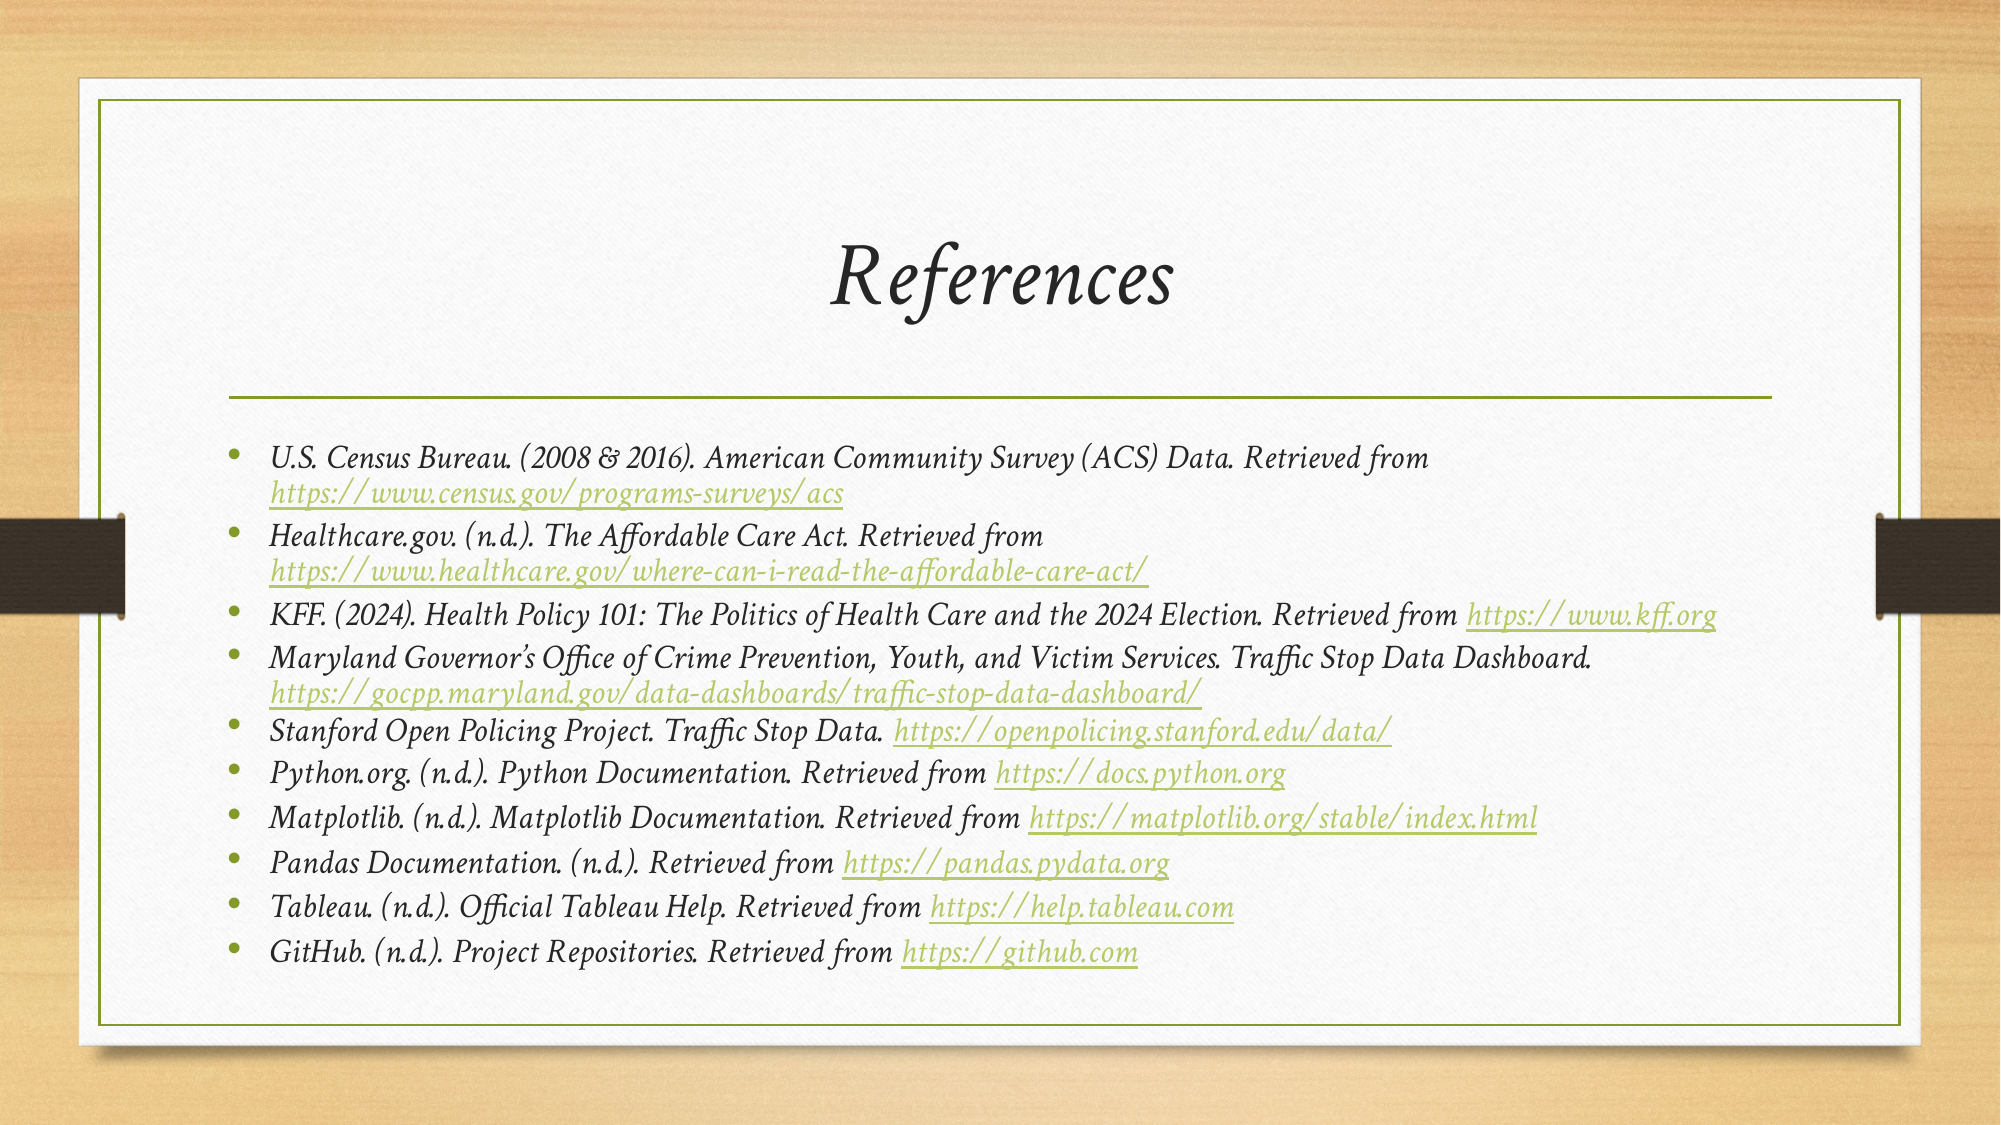

# References
U.S. Census Bureau. (2008 & 2016). American Community Survey (ACS) Data. Retrieved from https://www.census.gov/programs-surveys/acs
Healthcare.gov. (n.d.). The Affordable Care Act. Retrieved from https://www.healthcare.gov/where-can-i-read-the-affordable-care-act/
KFF. (2024). Health Policy 101: The Politics of Health Care and the 2024 Election. Retrieved from https://www.kff.org
Maryland Governor’s Office of Crime Prevention, Youth, and Victim Services. Traffic Stop Data Dashboard. https://gocpp.maryland.gov/data-dashboards/traffic-stop-data-dashboard/
Stanford Open Policing Project. Traffic Stop Data. https://openpolicing.stanford.edu/data/
Python.org. (n.d.). Python Documentation. Retrieved from https://docs.python.org
Matplotlib. (n.d.). Matplotlib Documentation. Retrieved from https://matplotlib.org/stable/index.html
Pandas Documentation. (n.d.). Retrieved from https://pandas.pydata.org
Tableau. (n.d.). Official Tableau Help. Retrieved from https://help.tableau.com
GitHub. (n.d.). Project Repositories. Retrieved from https://github.com